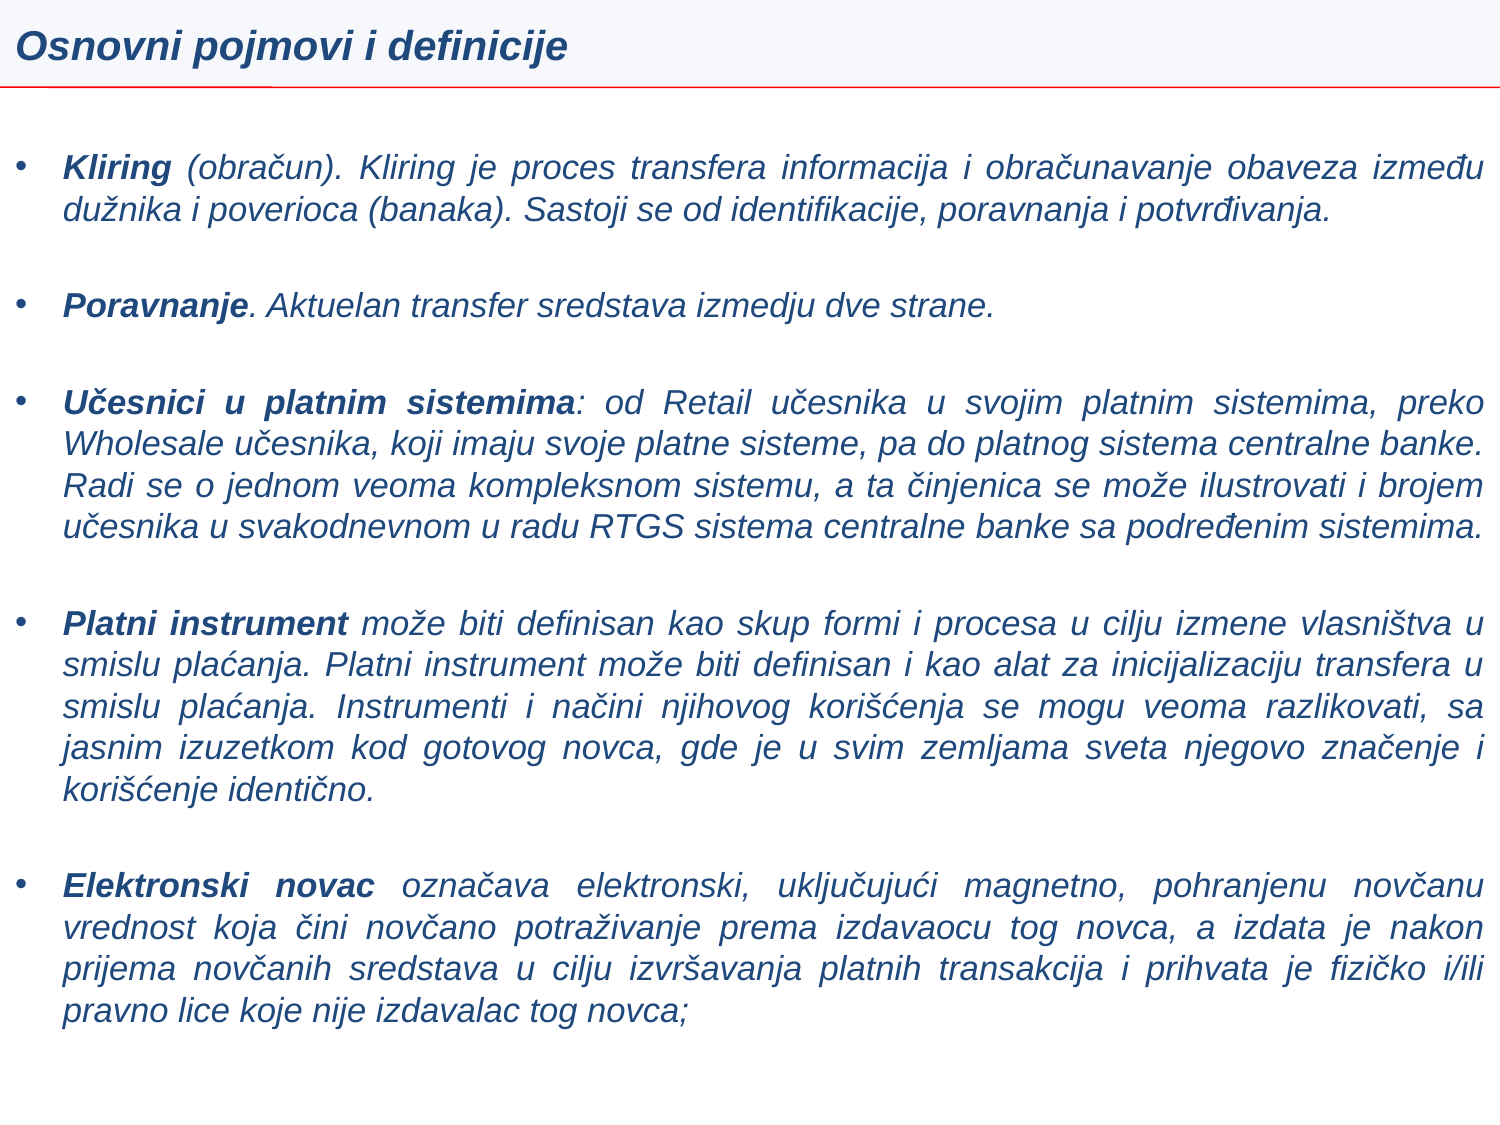

Osnovni pojmovi i definicije
Kliring (obračun). Kliring je proces transfera informacija i obračunavanje obaveza između dužnika i poverioca (banaka). Sastoji se od identifikacije, poravnanja i potvrđivanja.

Poravnanje. Aktuelan transfer sredstava izmedju dve strane.

Učesnici u platnim sistemima: od Retail učesnika u svojim platnim sistemima, preko Wholesale učesnika, koji imaju svoje platne sisteme, pa do platnog sistema centralne banke. Radi se o jednom veoma kompleksnom sistemu, a ta činjenica se može ilustrovati i brojem učesnika u svakodnevnom u radu RTGS sistema centralne banke sa podređenim sistemima.

Platni instrument može biti definisan kao skup formi i procesa u cilju izmene vlasništva u smislu plaćanja. Platni instrument može biti definisan i kao alat za inicijalizaciju transfera u smislu plaćanja. Instrumenti i načini njihovog korišćenja se mogu veoma razlikovati, sa jasnim izuzetkom kod gotovog novca, gde je u svim zemljama sveta njegovo značenje i korišćenje identično.

Elektronski novac označava elektronski, uključujući magnetno, pohranjenu novčanu vrednost koja čini novčano potraživanje prema izdavaocu tog novca, a izdata je nakon prijema novčanih sredstava u cilju izvršavanja platnih transakcija i prihvata je fizičko i/ili pravno lice koje nije izdavalac tog novca;